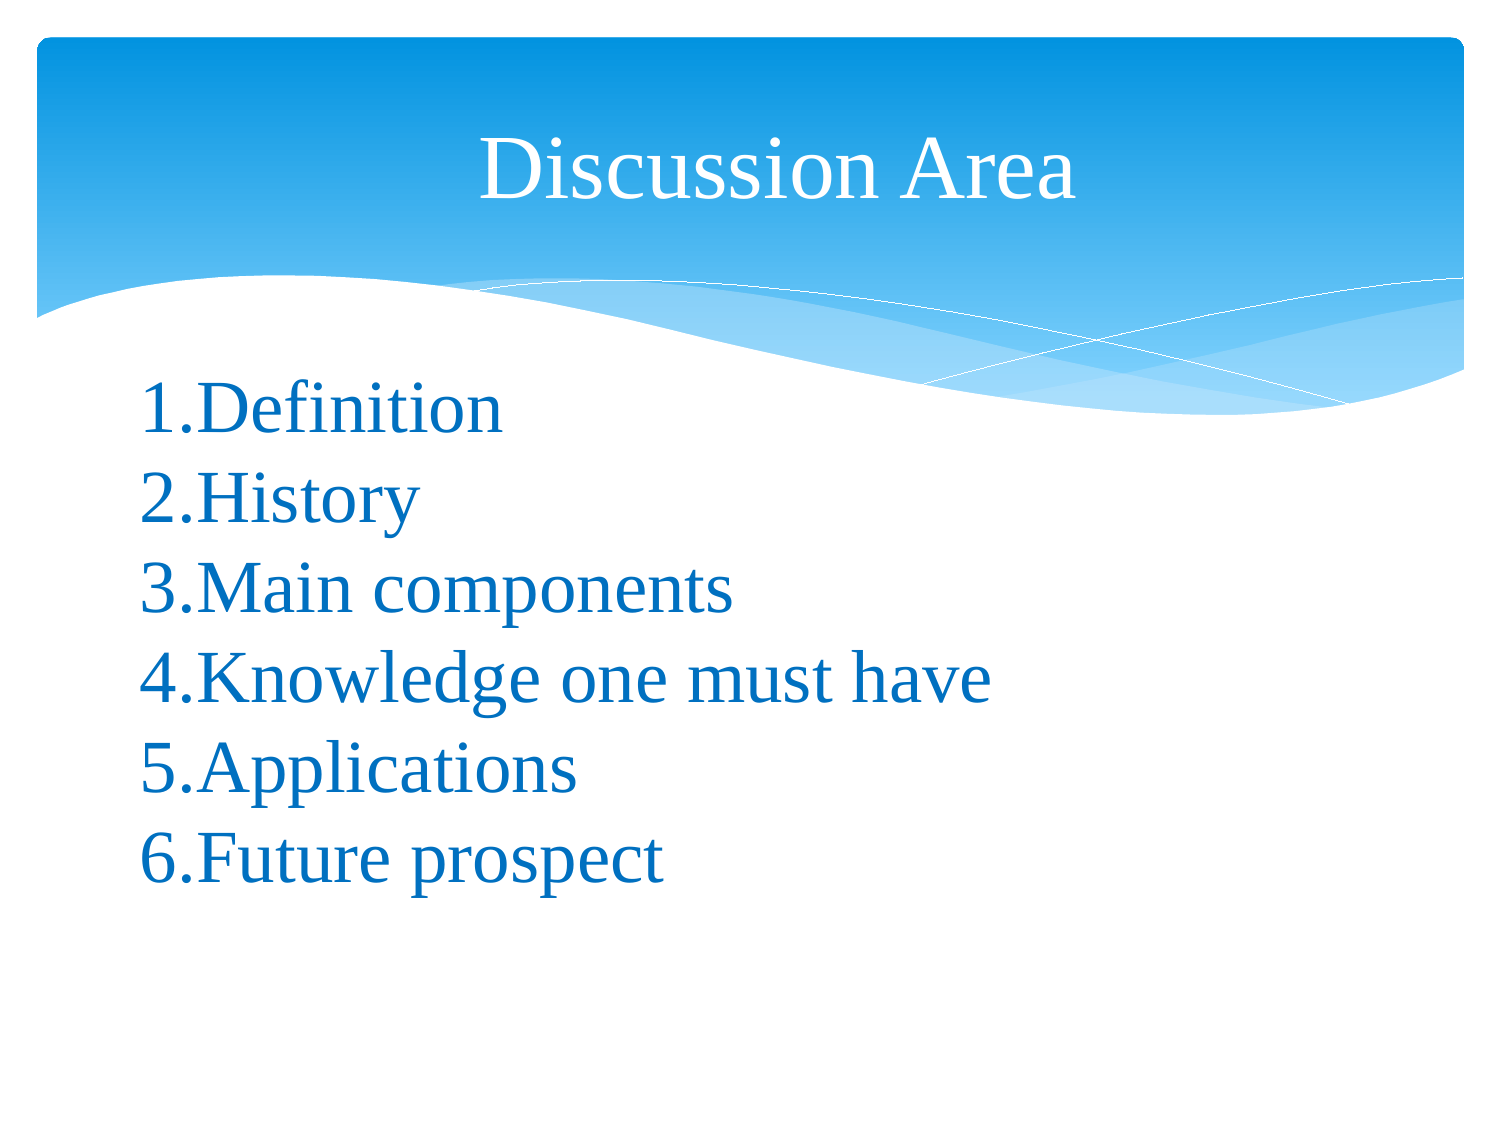

Discussion Area
Definition
History
Main components
Knowledge one must have
Applications
Future prospect